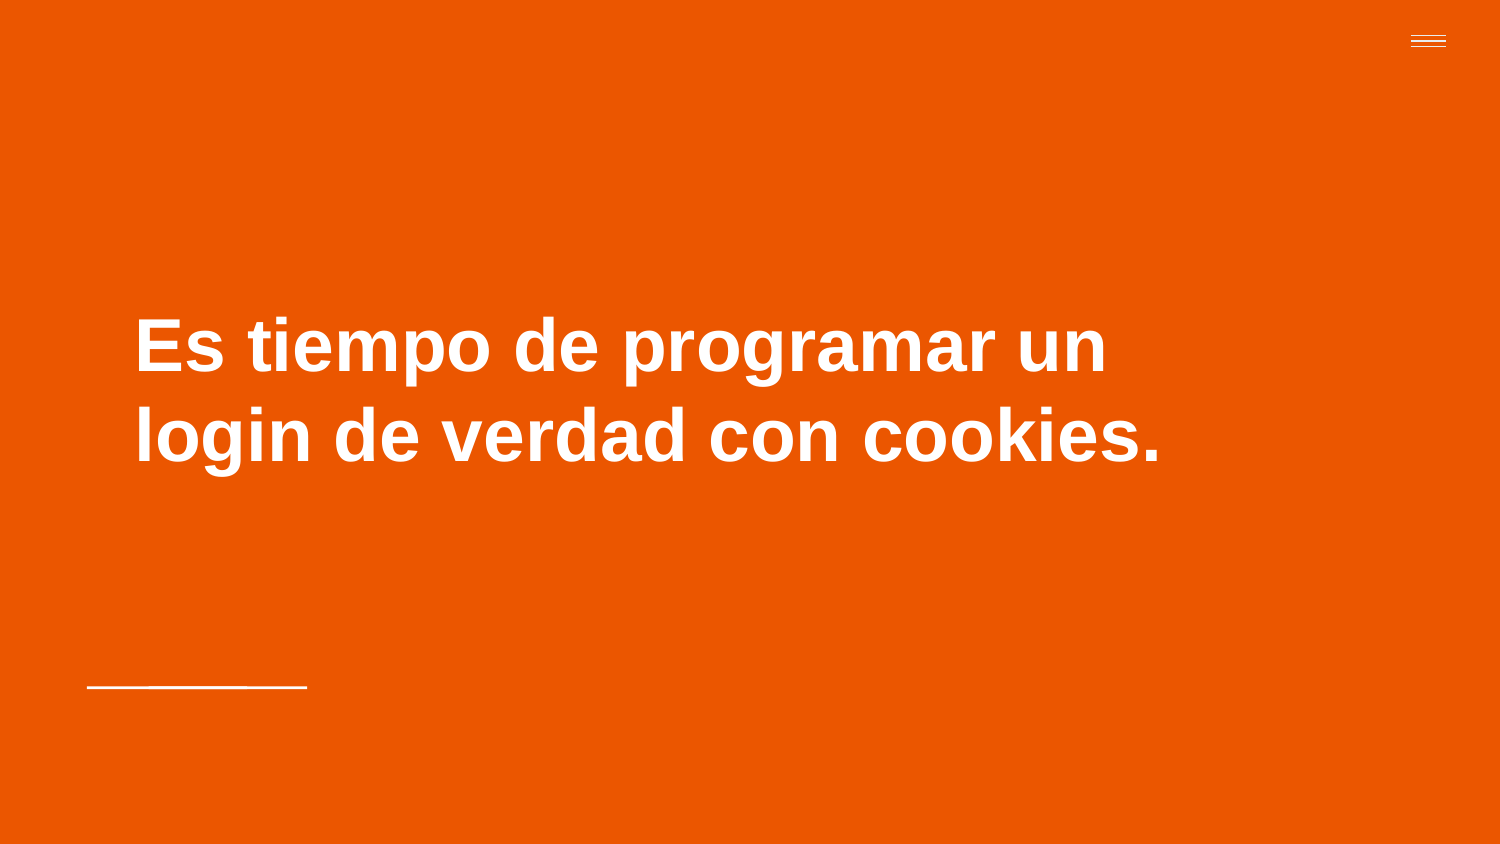

# Es tiempo de programar un login de verdad con cookies.